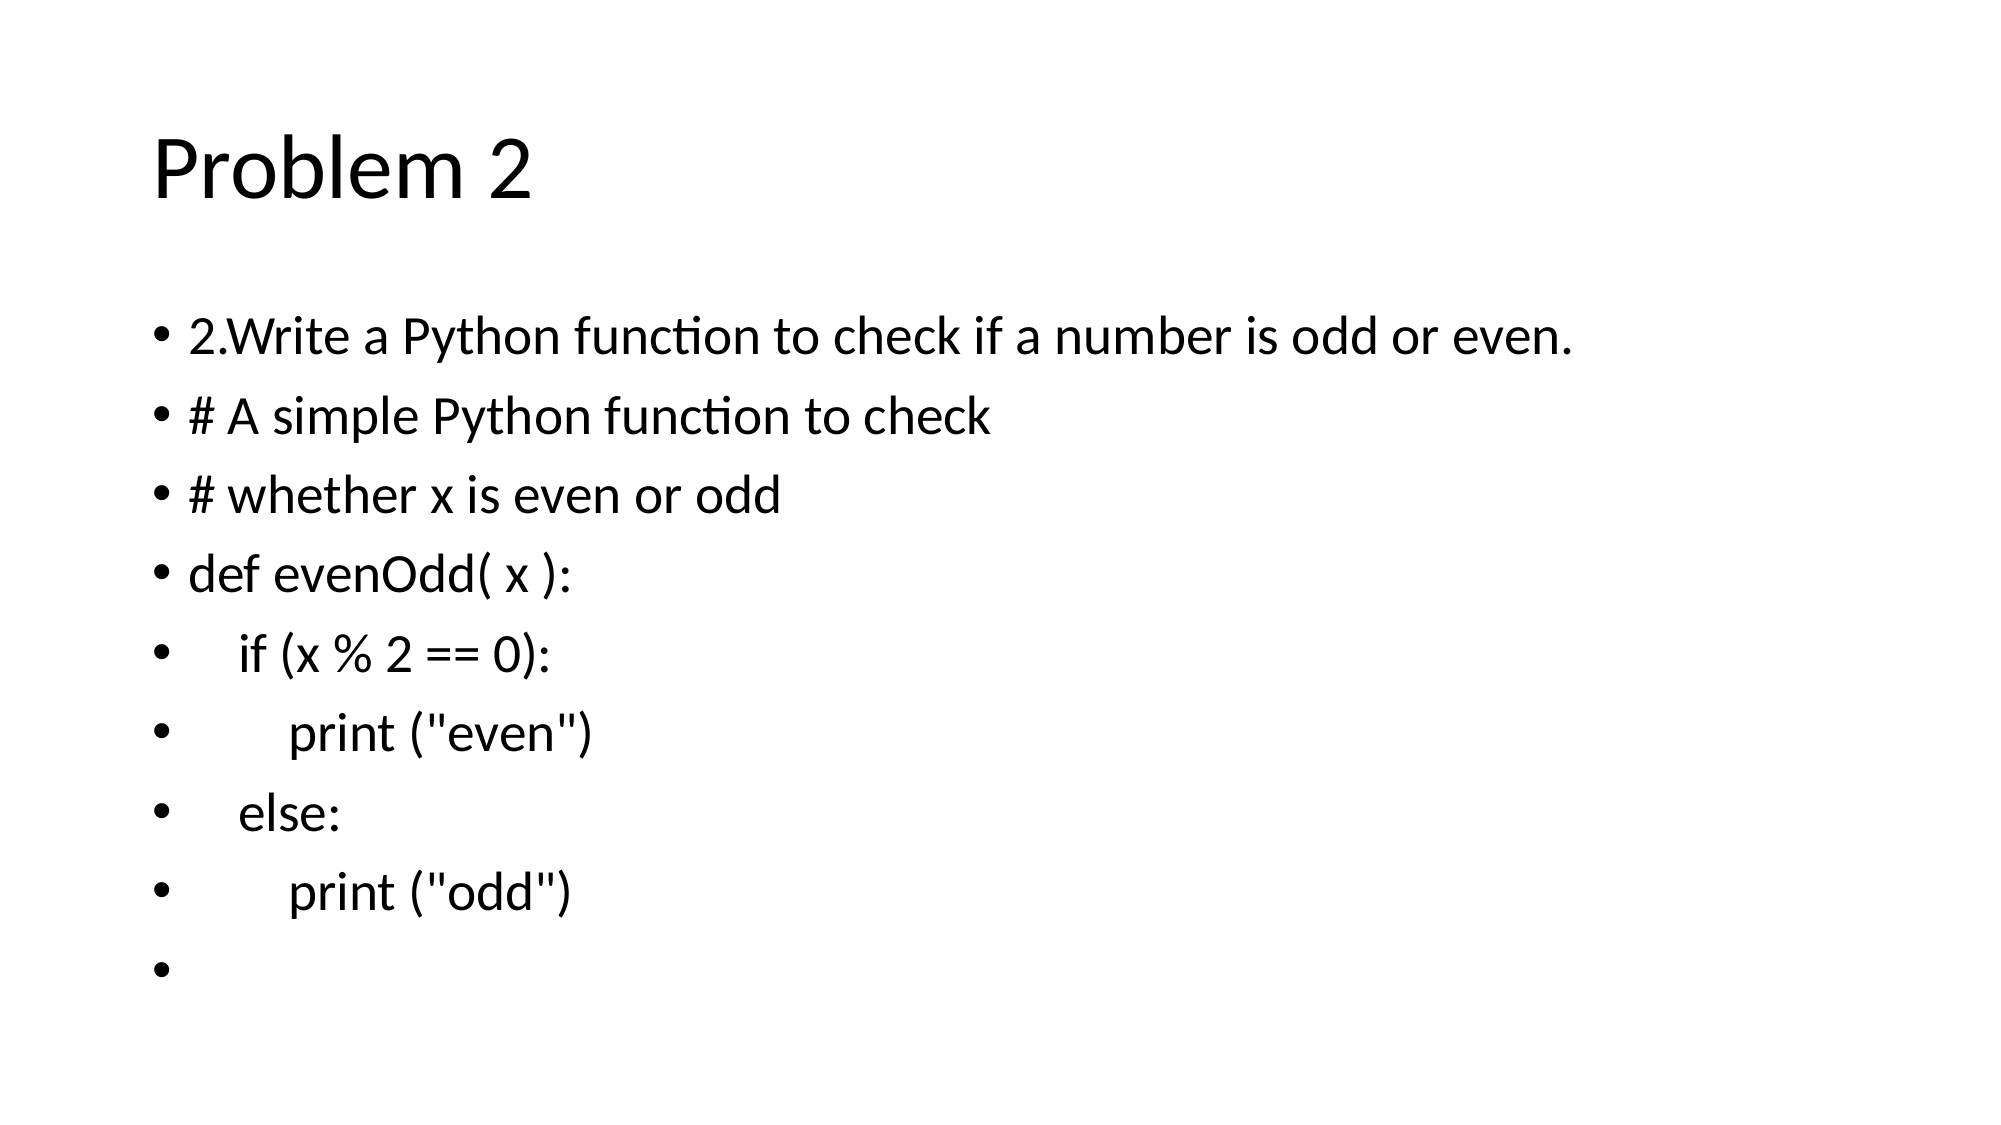

# Problem 2
2.Write a Python function to check if a number is odd or even.
﻿# A simple Python function to check
# whether x is even or odd
def evenOdd( x ):
    if (x % 2 == 0):
        print ("even")
    else:
        print ("odd")